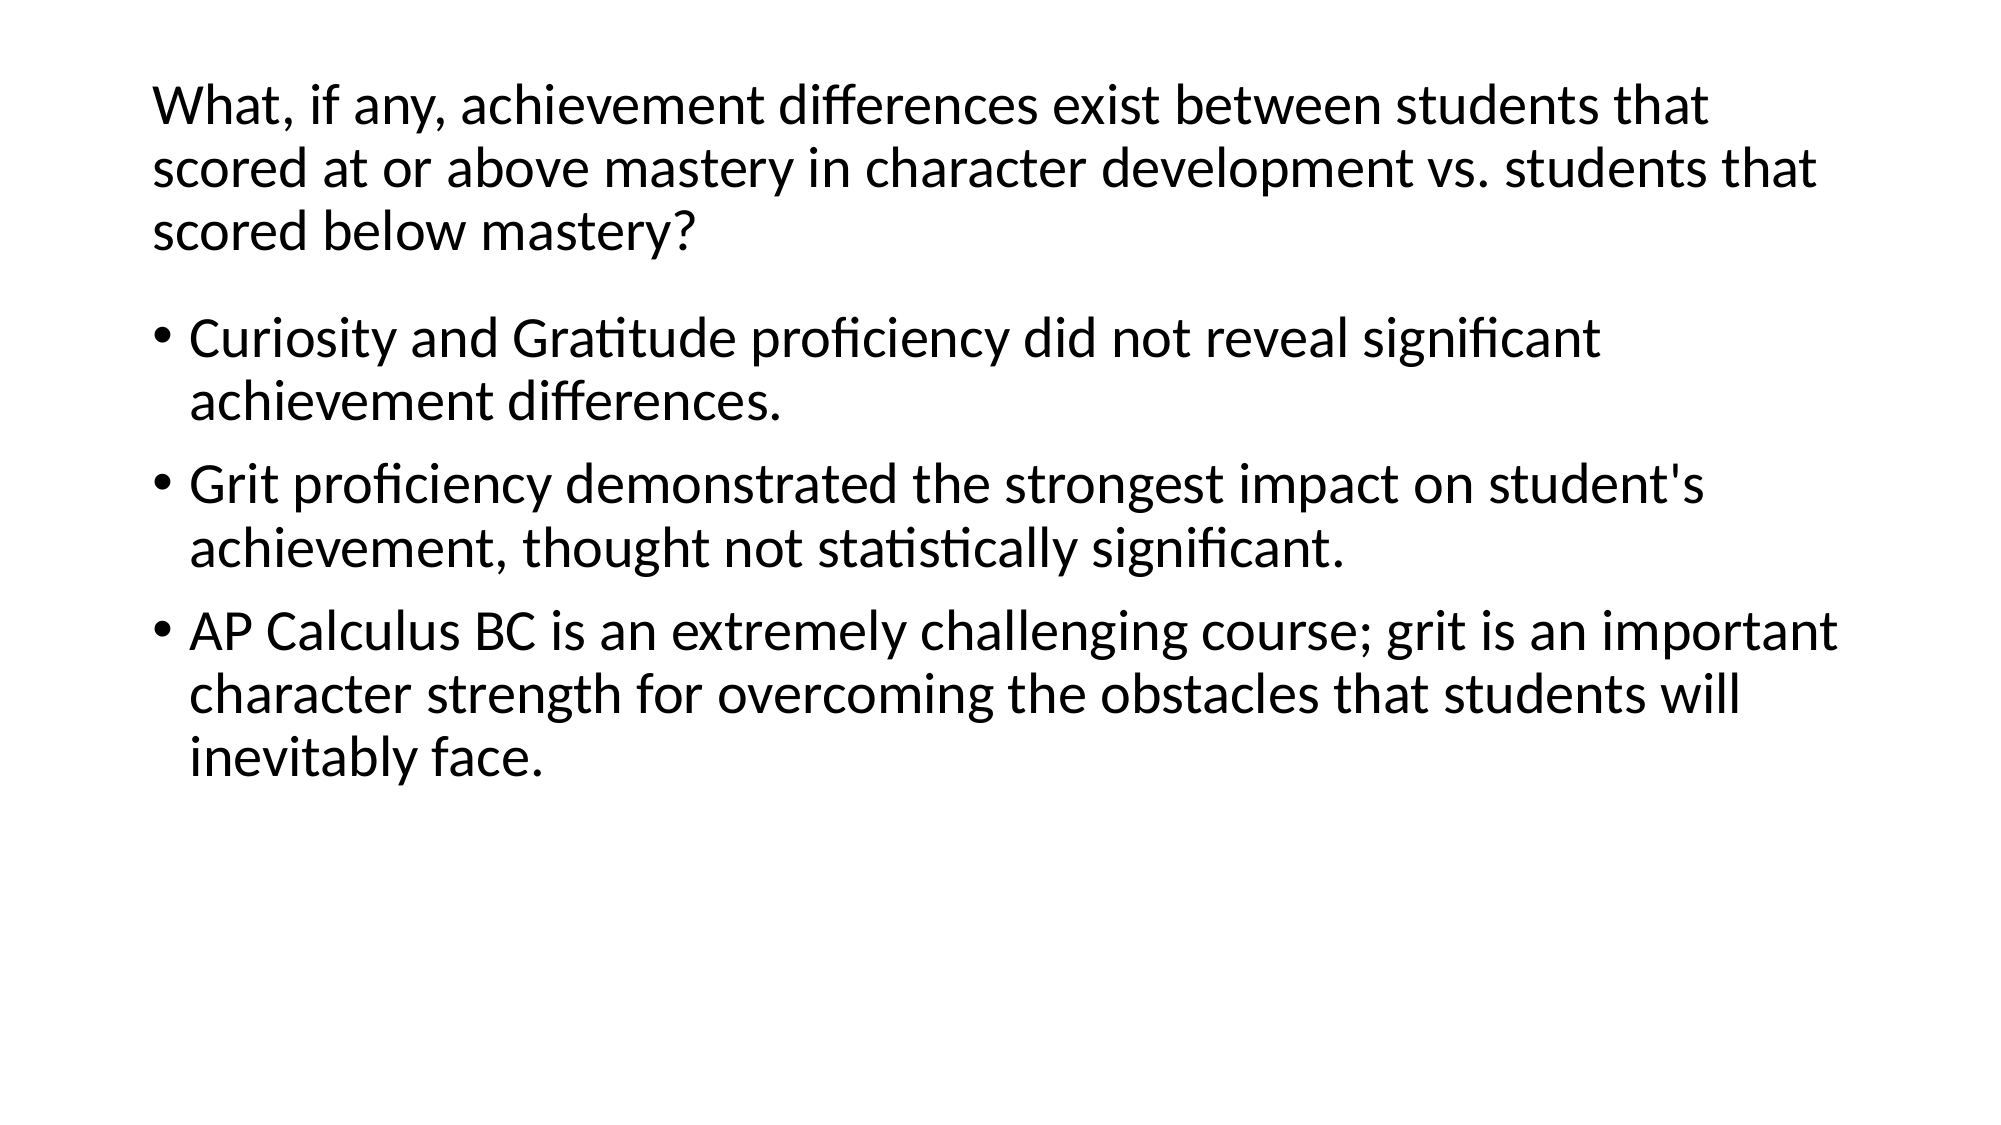

# What, if any, achievement differences exist between students that scored at or above mastery in character development vs. students that scored below mastery?
Curiosity and Gratitude proficiency did not reveal significant achievement differences.
Grit proficiency demonstrated the strongest impact on student's achievement, thought not statistically significant.
AP Calculus BC is an extremely challenging course; grit is an important character strength for overcoming the obstacles that students will inevitably face.